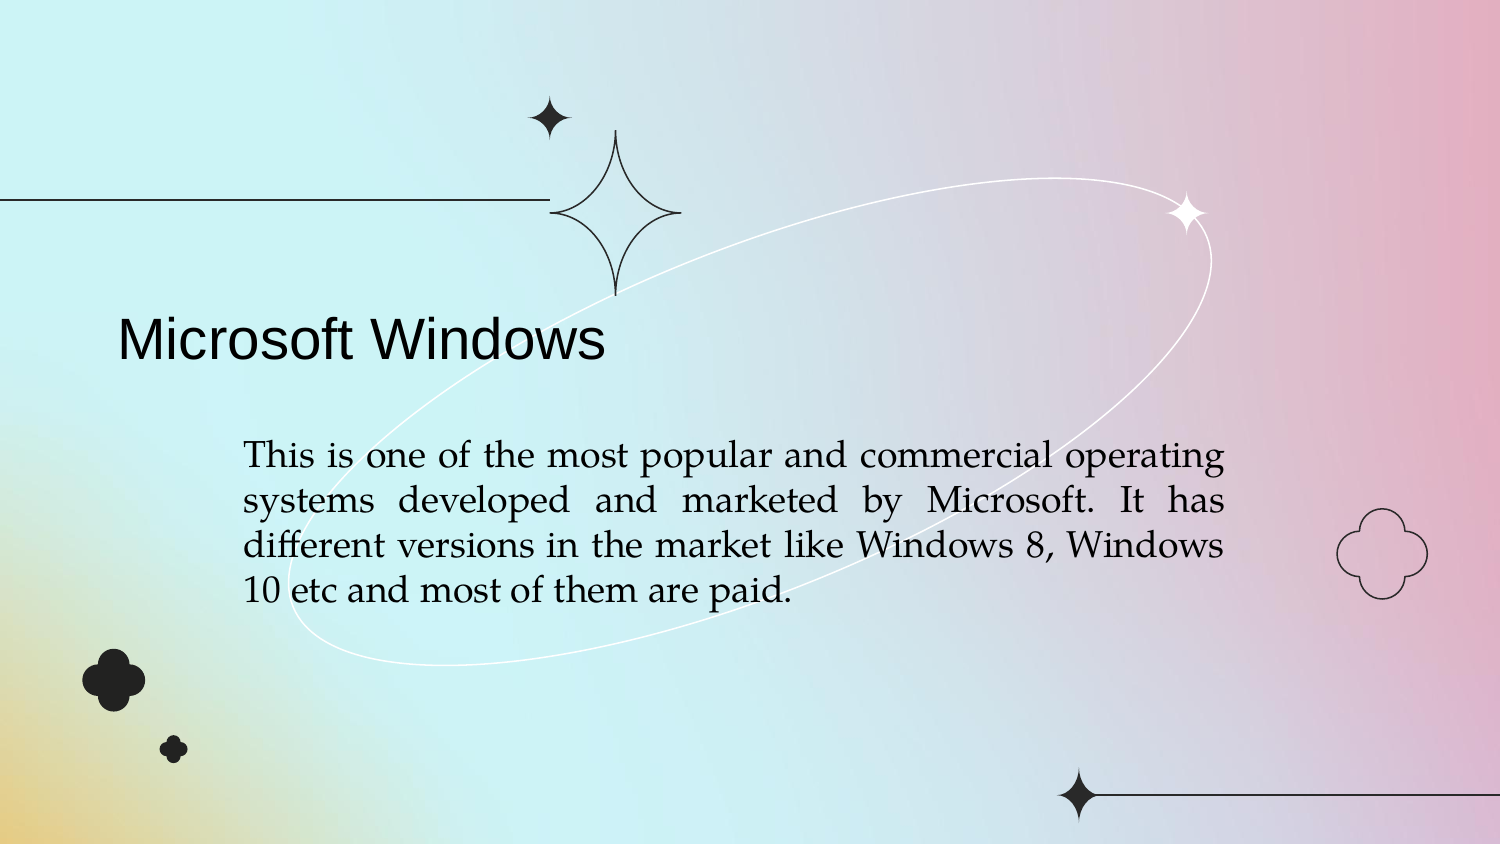

Microsoft Windows
# This is one of the most popular and commercial operating systems developed and marketed by Microsoft. It has different versions in the market like Windows 8, Windows 10 etc and most of them are paid.